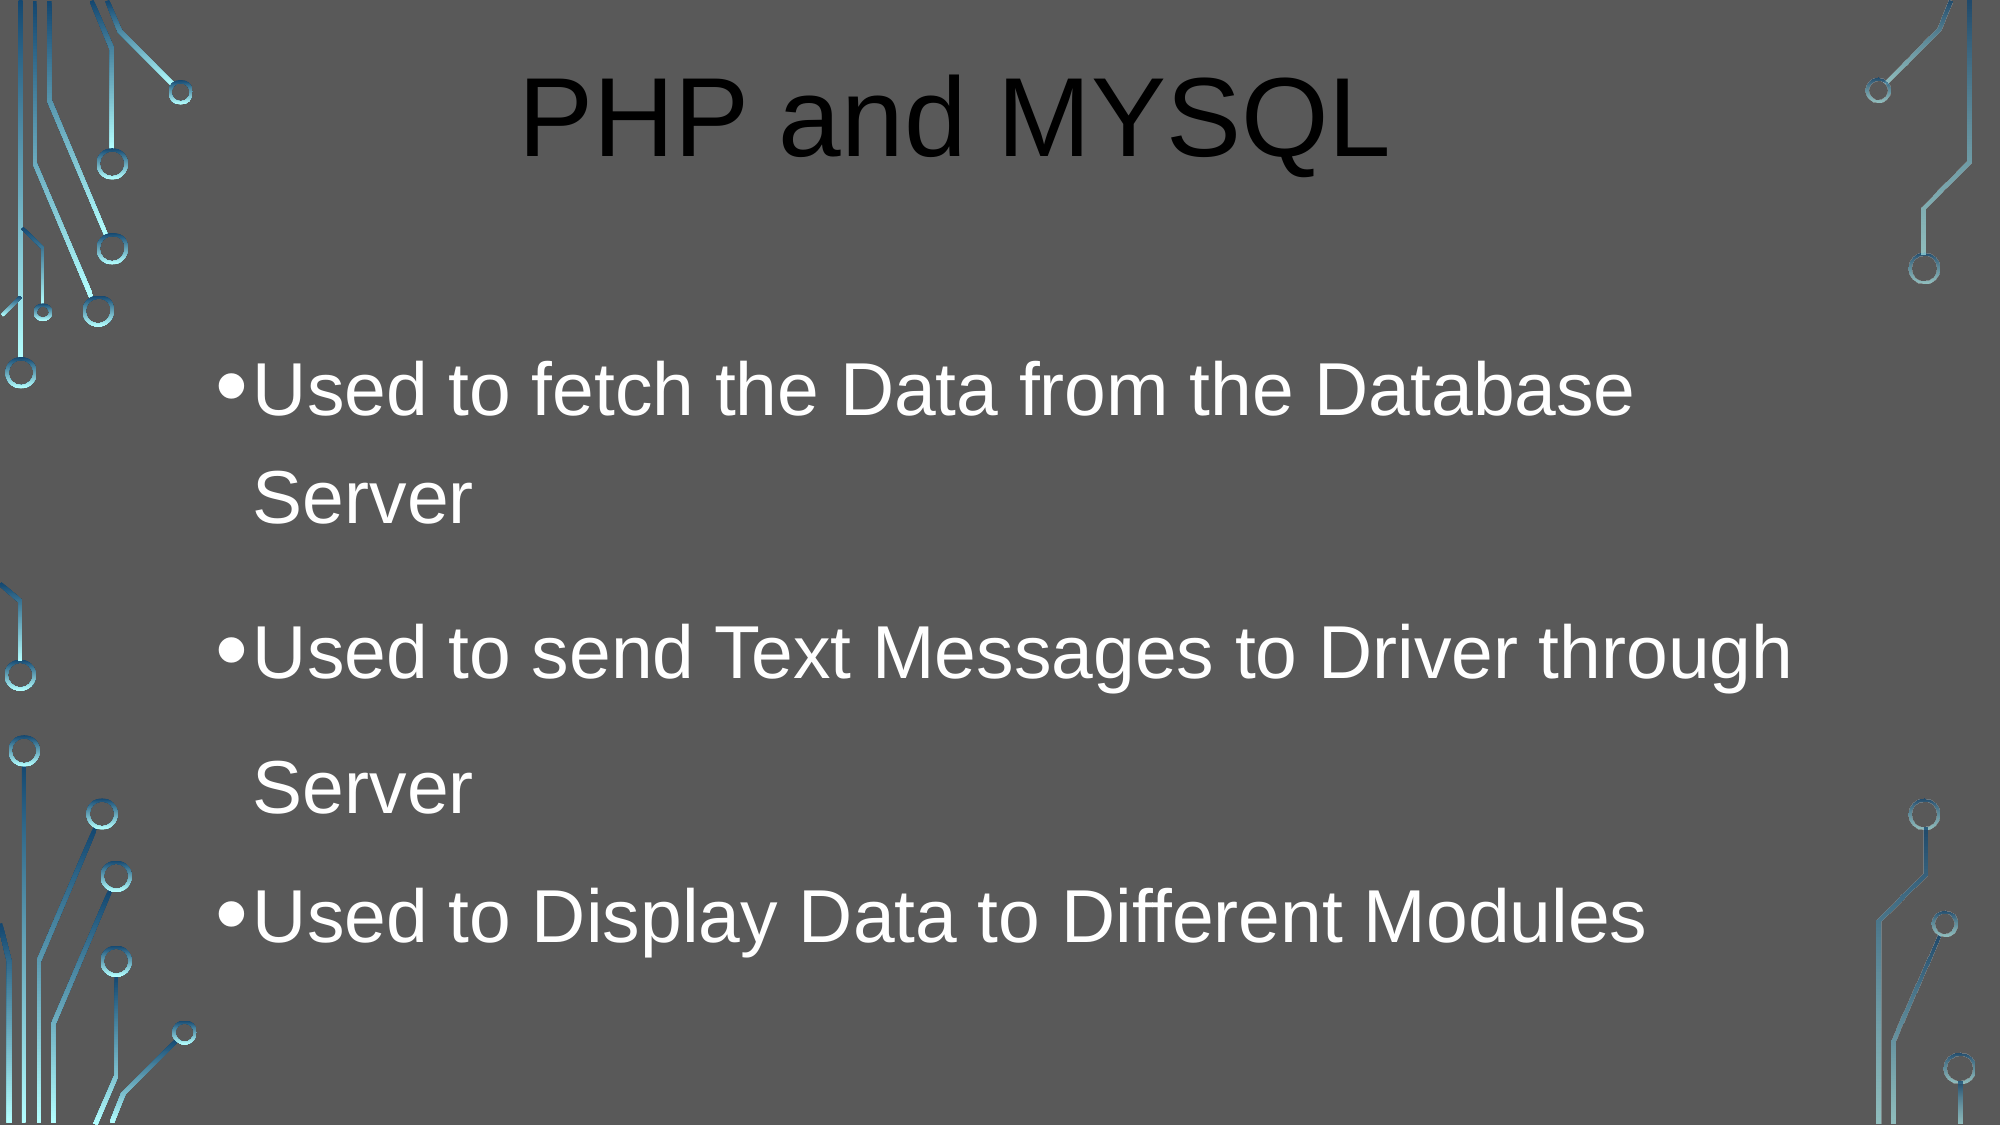

PHP and MYSQL
Used to fetch the Data from the Database Server
Used to send Text Messages to Driver through Server
Used to Display Data to Different Modules